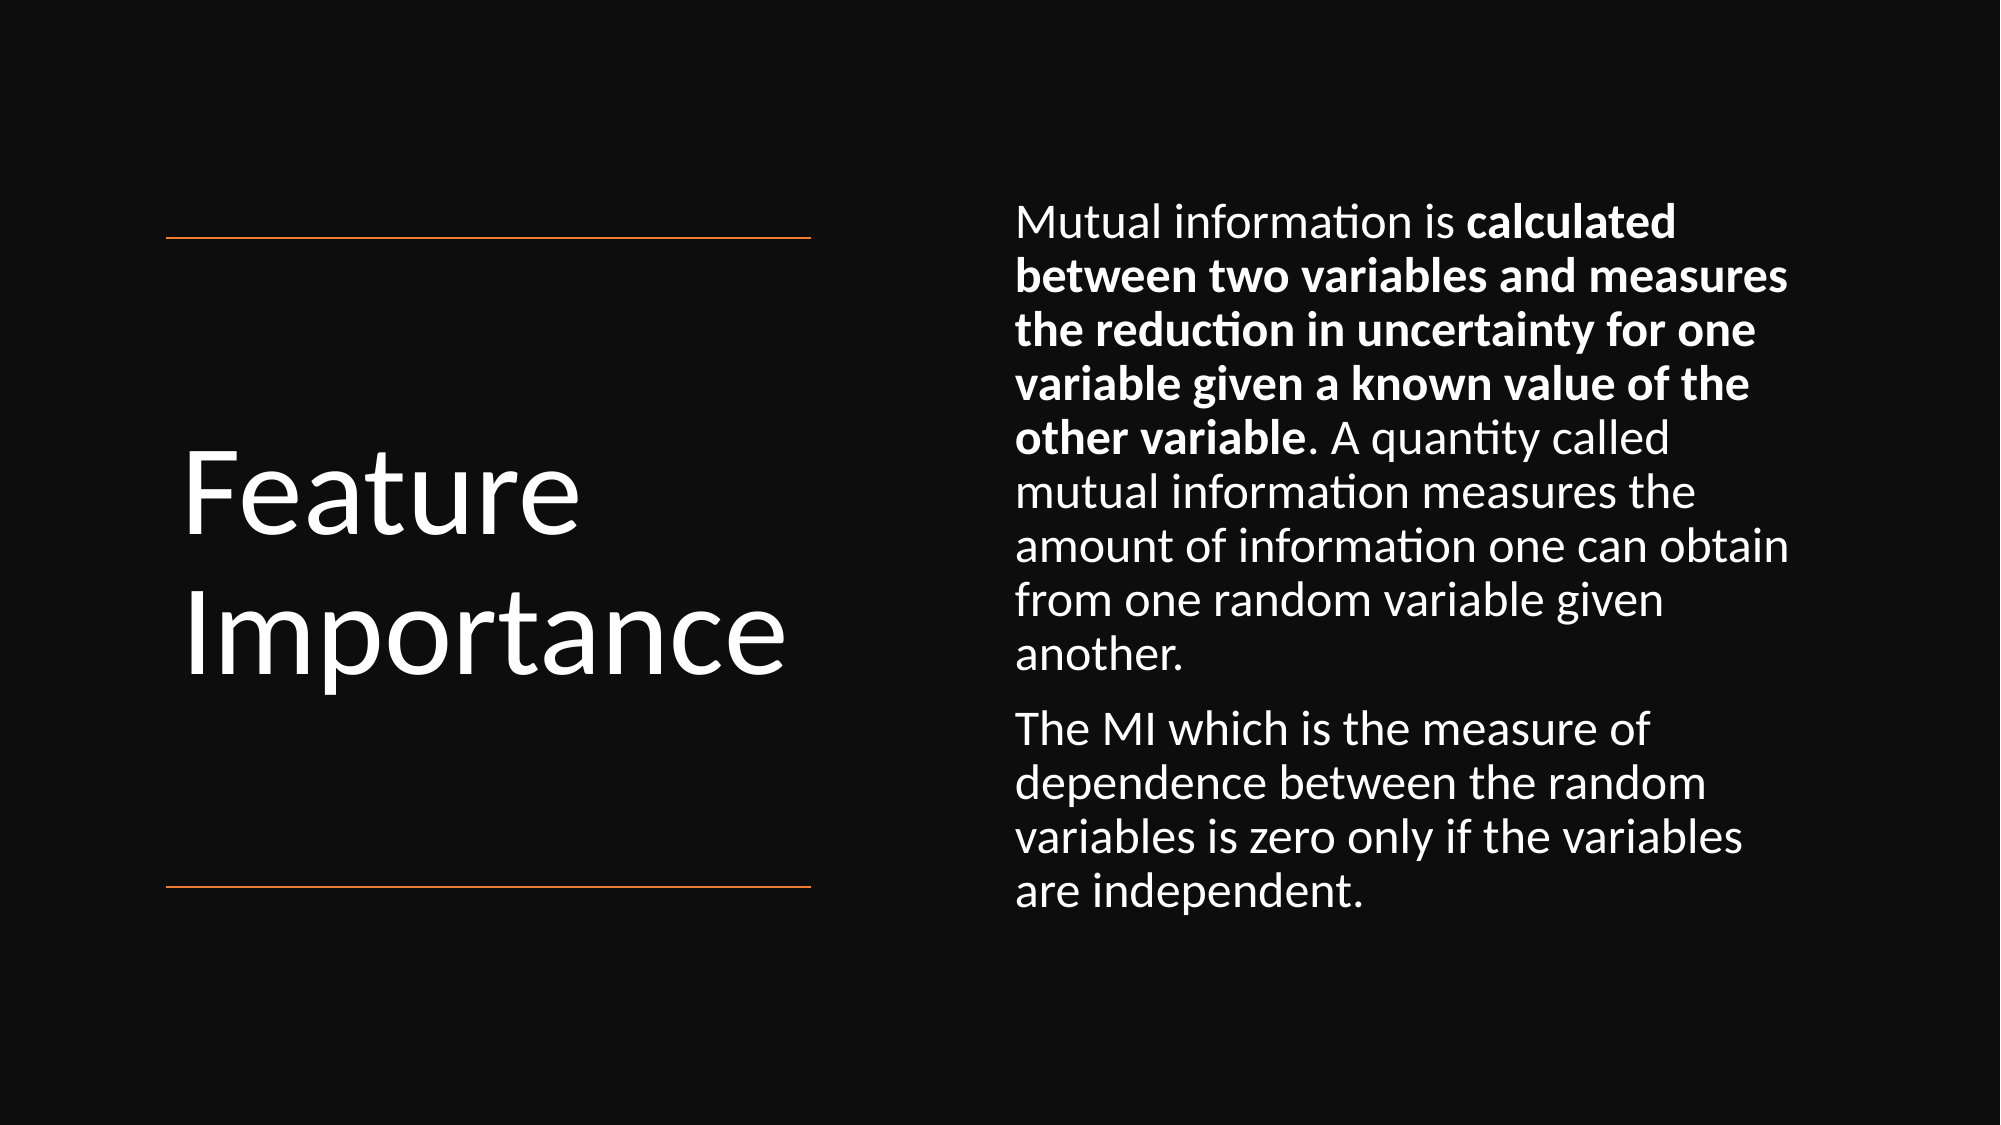

Mutual information is calculated between two variables and measures the reduction in uncertainty for one variable given a known value of the other variable. A quantity called mutual information measures the amount of information one can obtain from one random variable given another.
The MI which is the measure of dependence between the random variables is zero only if the variables are independent.
# Feature Importance